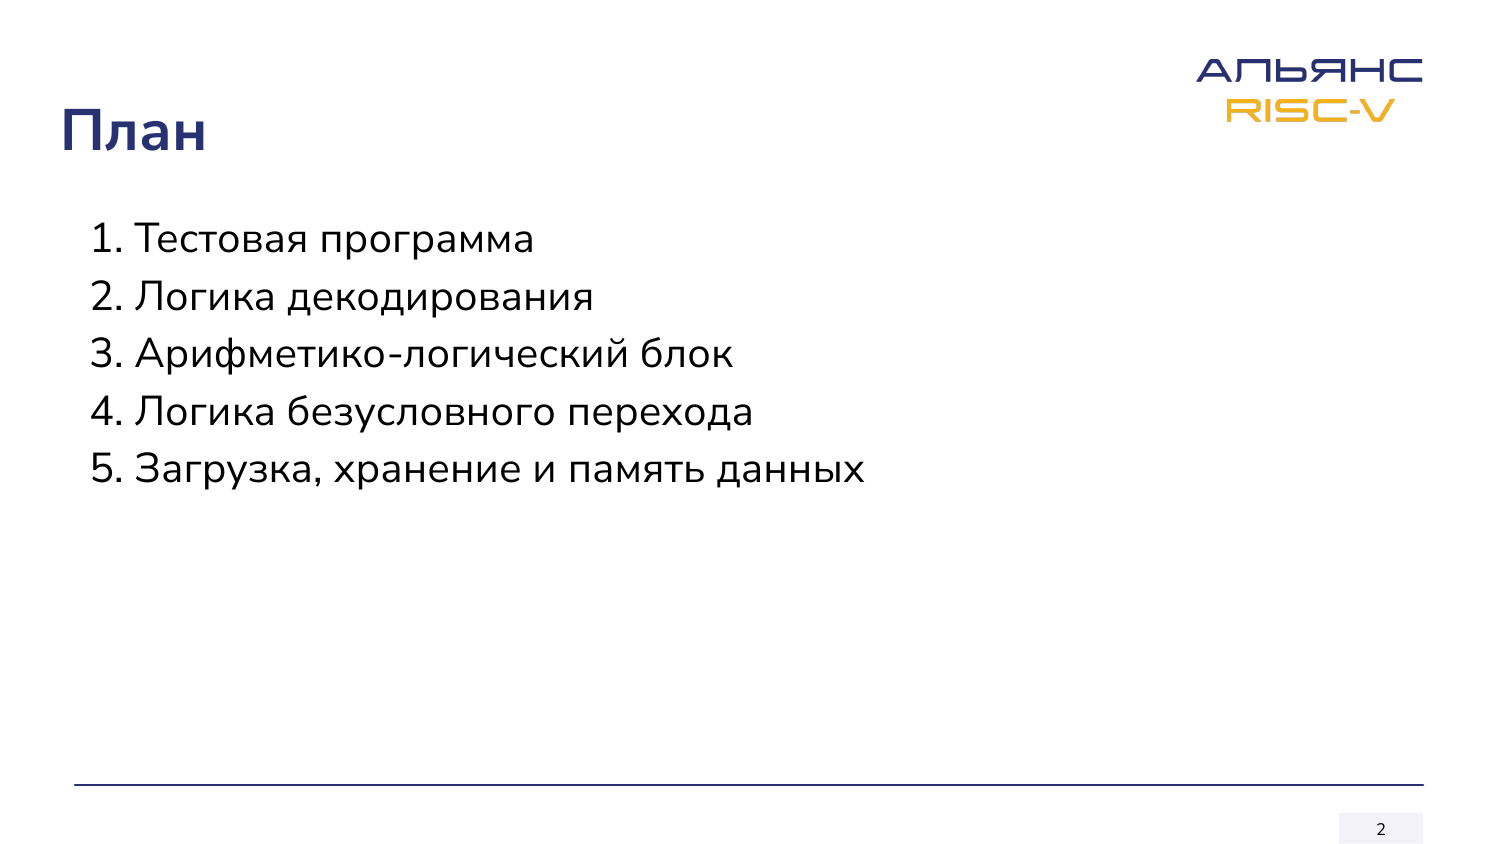

# План
1. Тестовая программа
2. Логика декодирования
3. Арифметико-логический блок
4. Логика безусловного перехода
5. Загрузка, хранение и память данных